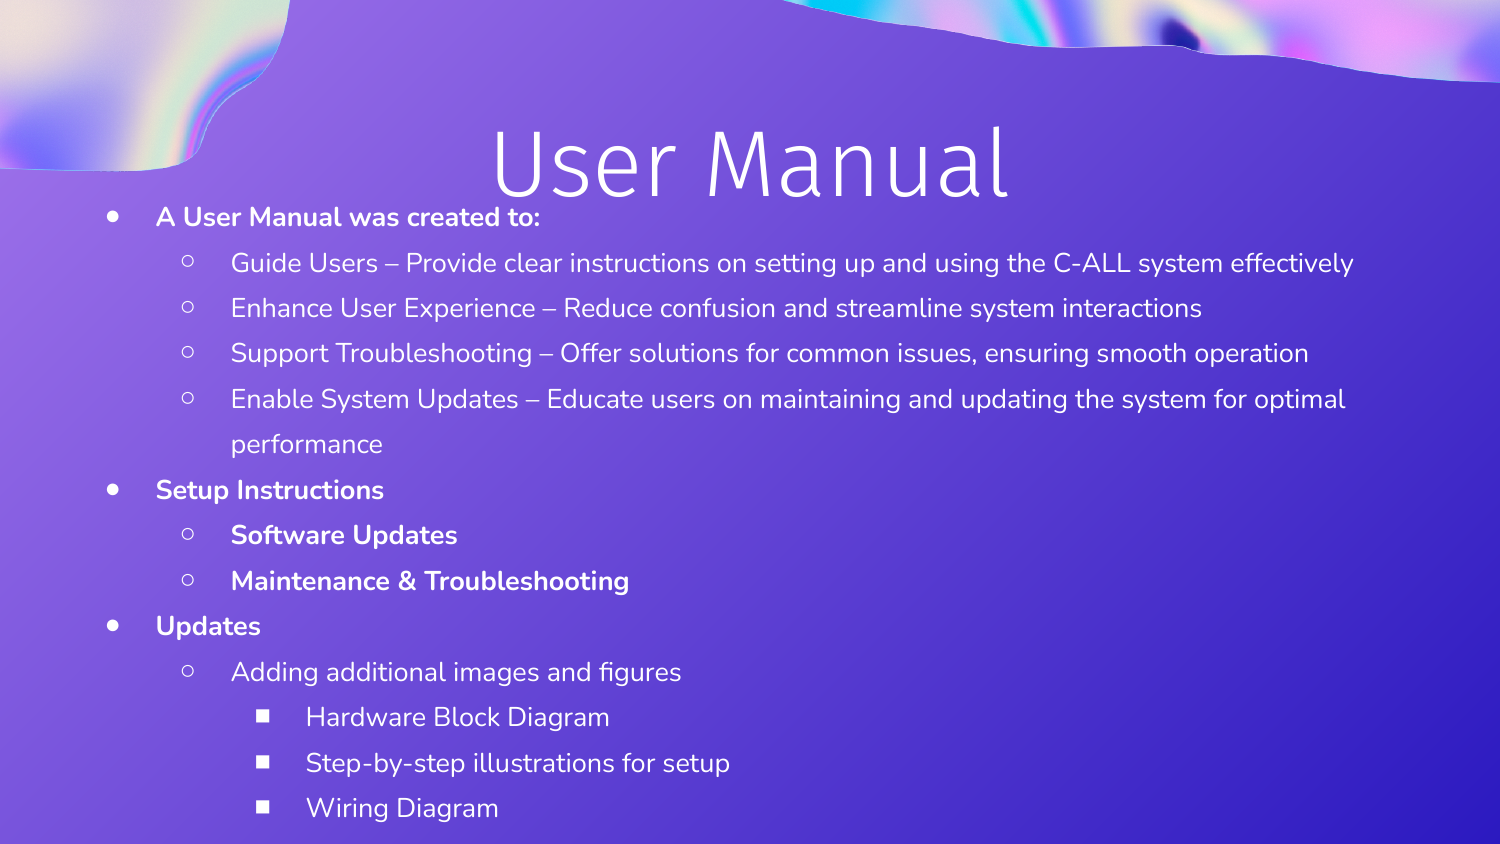

User Manual
A User Manual was created to:
Guide Users – Provide clear instructions on setting up and using the C-ALL system effectively
Enhance User Experience – Reduce confusion and streamline system interactions
Support Troubleshooting – Offer solutions for common issues, ensuring smooth operation
Enable System Updates – Educate users on maintaining and updating the system for optimal performance
Setup Instructions
Software Updates
Maintenance & Troubleshooting
Updates
Adding additional images and figures
Hardware Block Diagram
Step-by-step illustrations for setup
Wiring Diagram